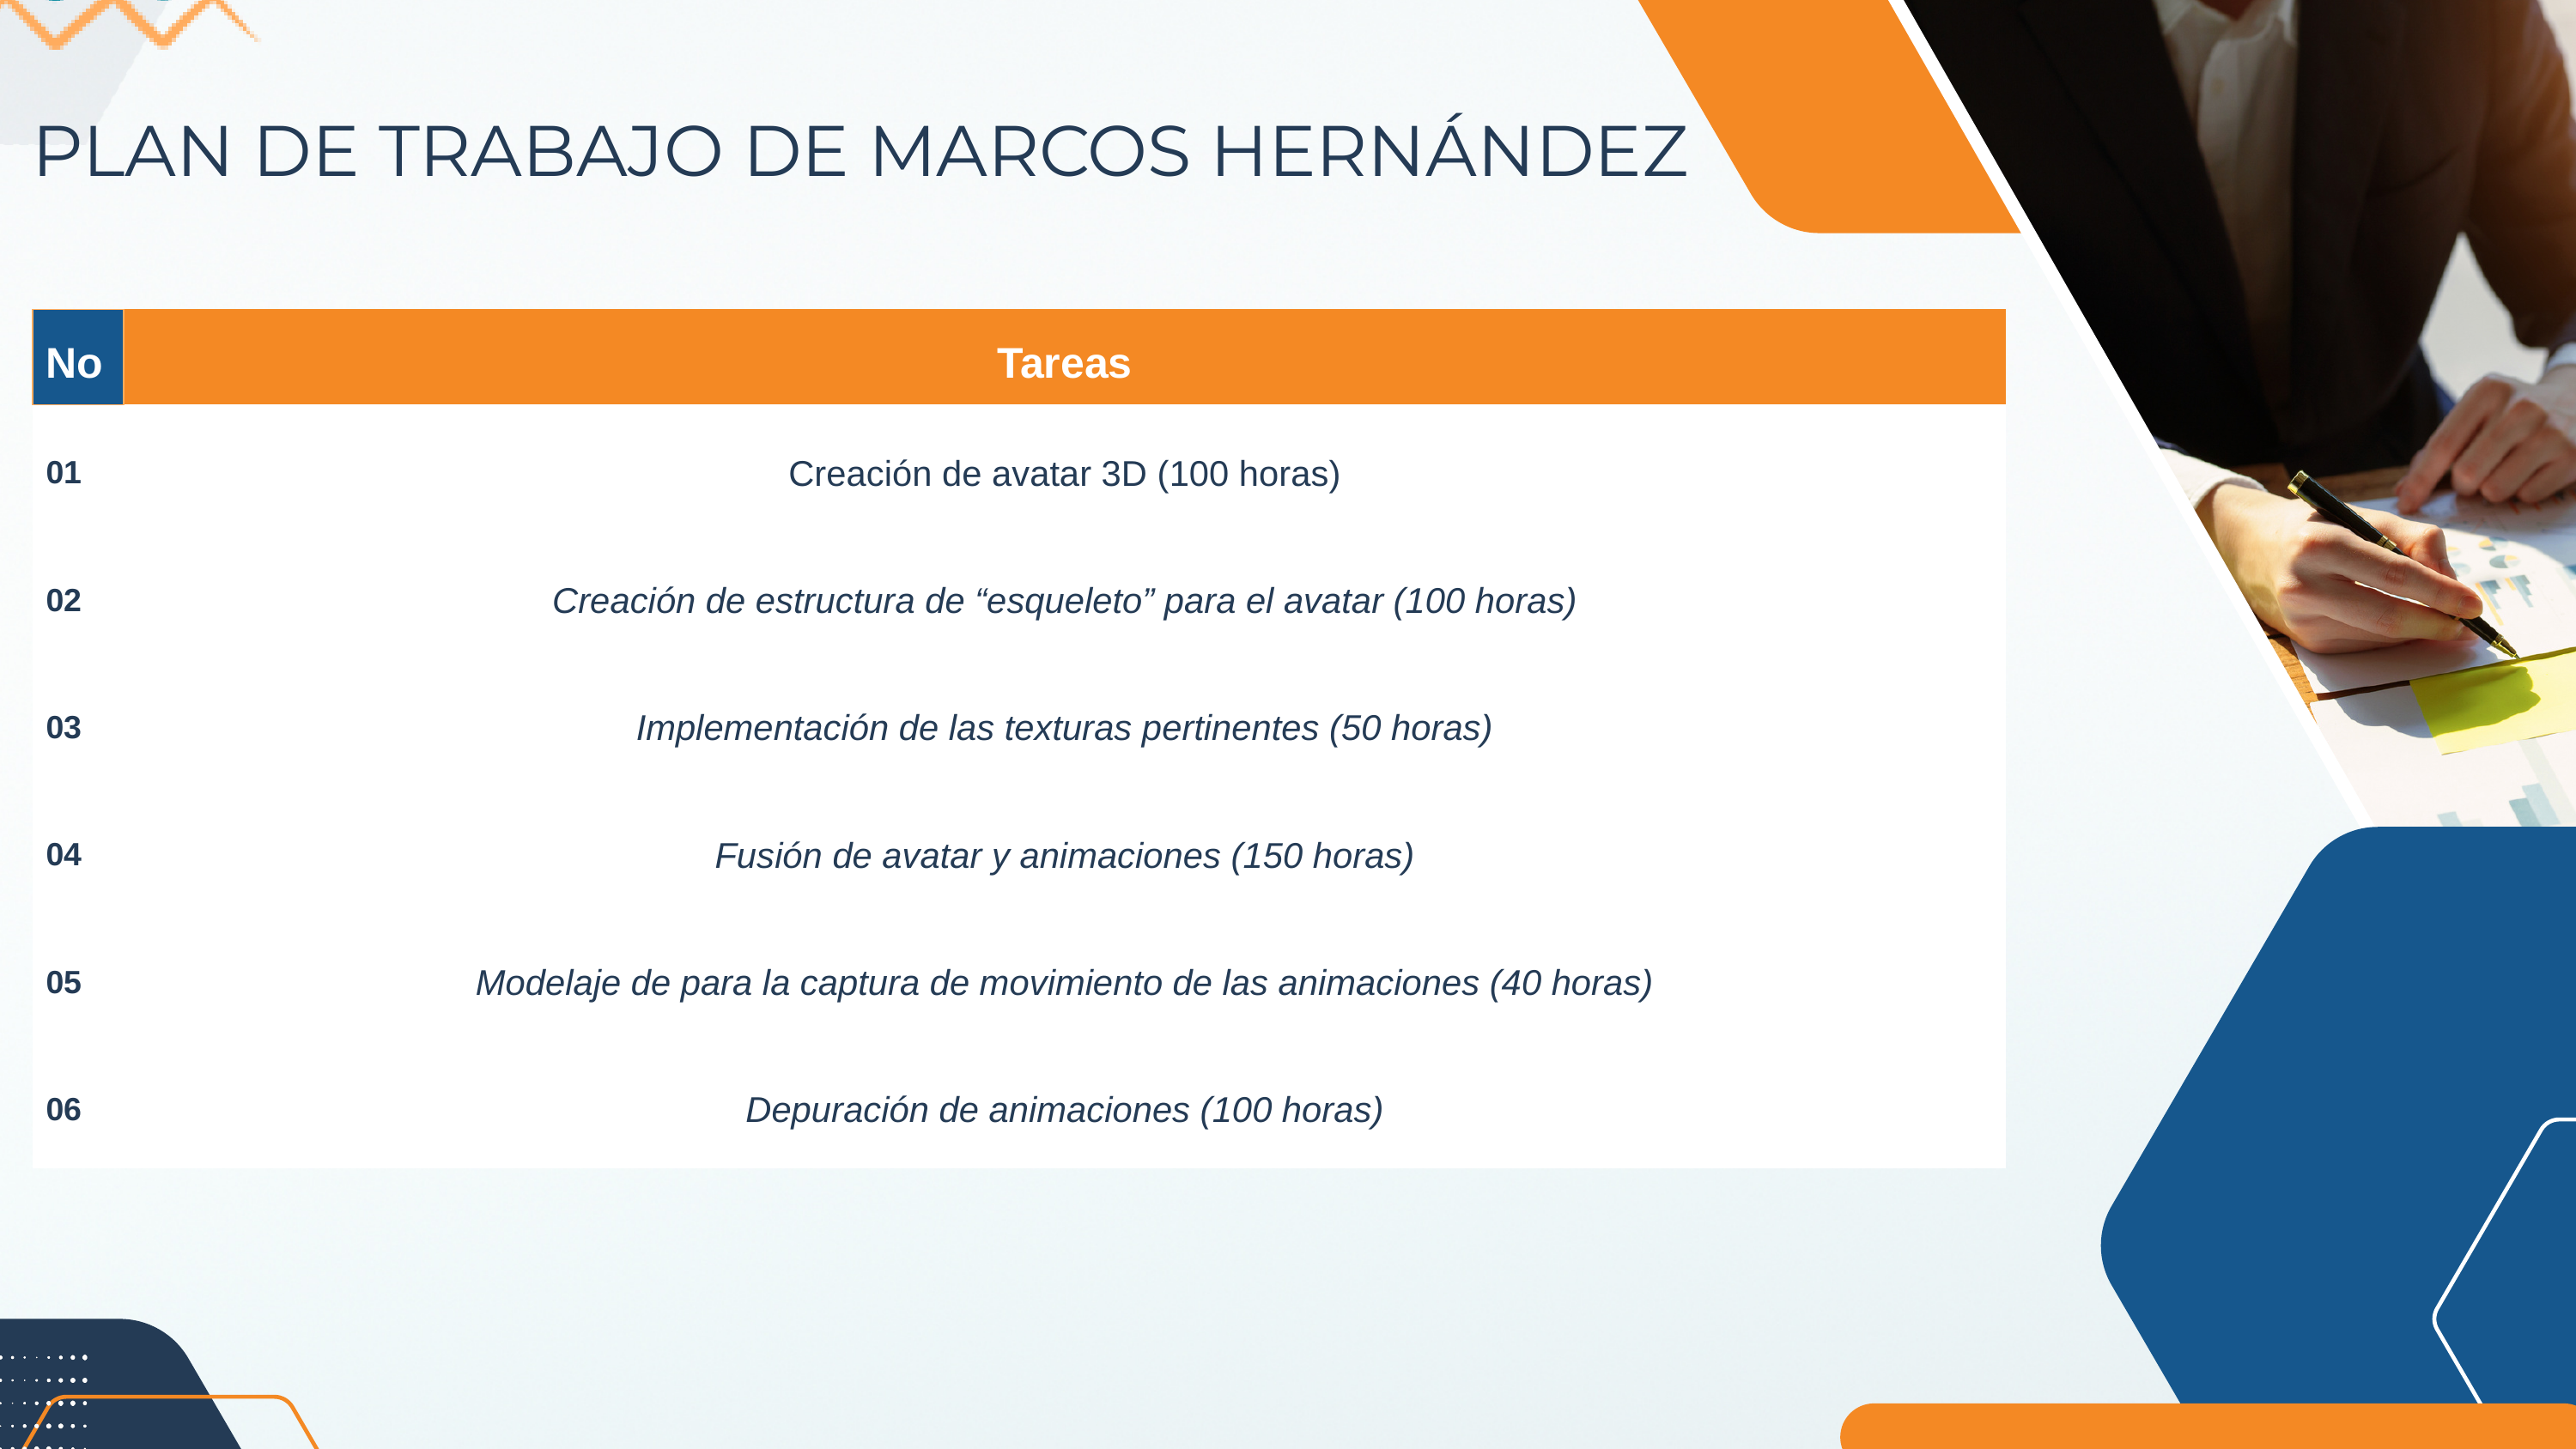

PLAN DE TRABAJO DE MARCOS HERNÁNDEZ
| No | Tareas |
| --- | --- |
| 01 | Creación de avatar 3D (100 horas) |
| 02 | Creación de estructura de “esqueleto” para el avatar (100 horas) |
| 03 | Implementación de las texturas pertinentes (50 horas) |
| 04 | Fusión de avatar y animaciones (150 horas) |
| 05 | Modelaje de para la captura de movimiento de las animaciones (40 horas) |
| 06 | Depuración de animaciones (100 horas) |